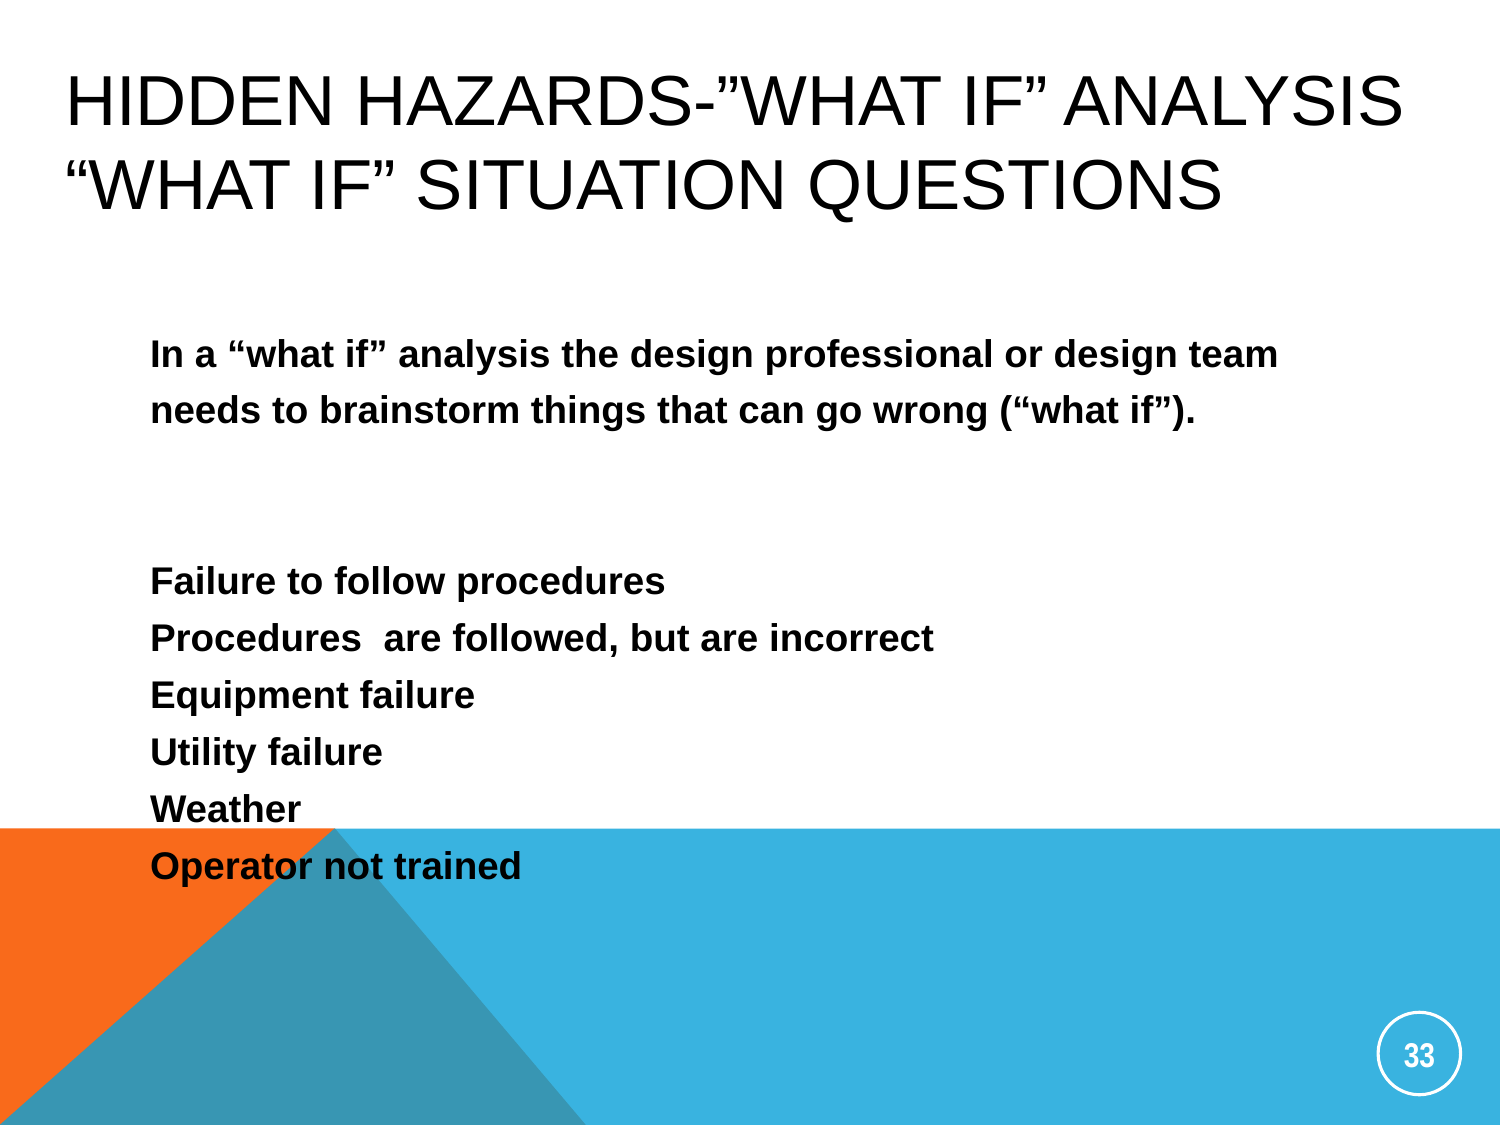

# Hidden Hazards-”What If” Analysis “What If” Situation Questions
In a “what if” analysis the design professional or design team needs to brainstorm things that can go wrong (“what if”).

Failure to follow procedures
Procedures  are followed, but are incorrect
Equipment failure
Utility failure
Weather
Operator not trained

33